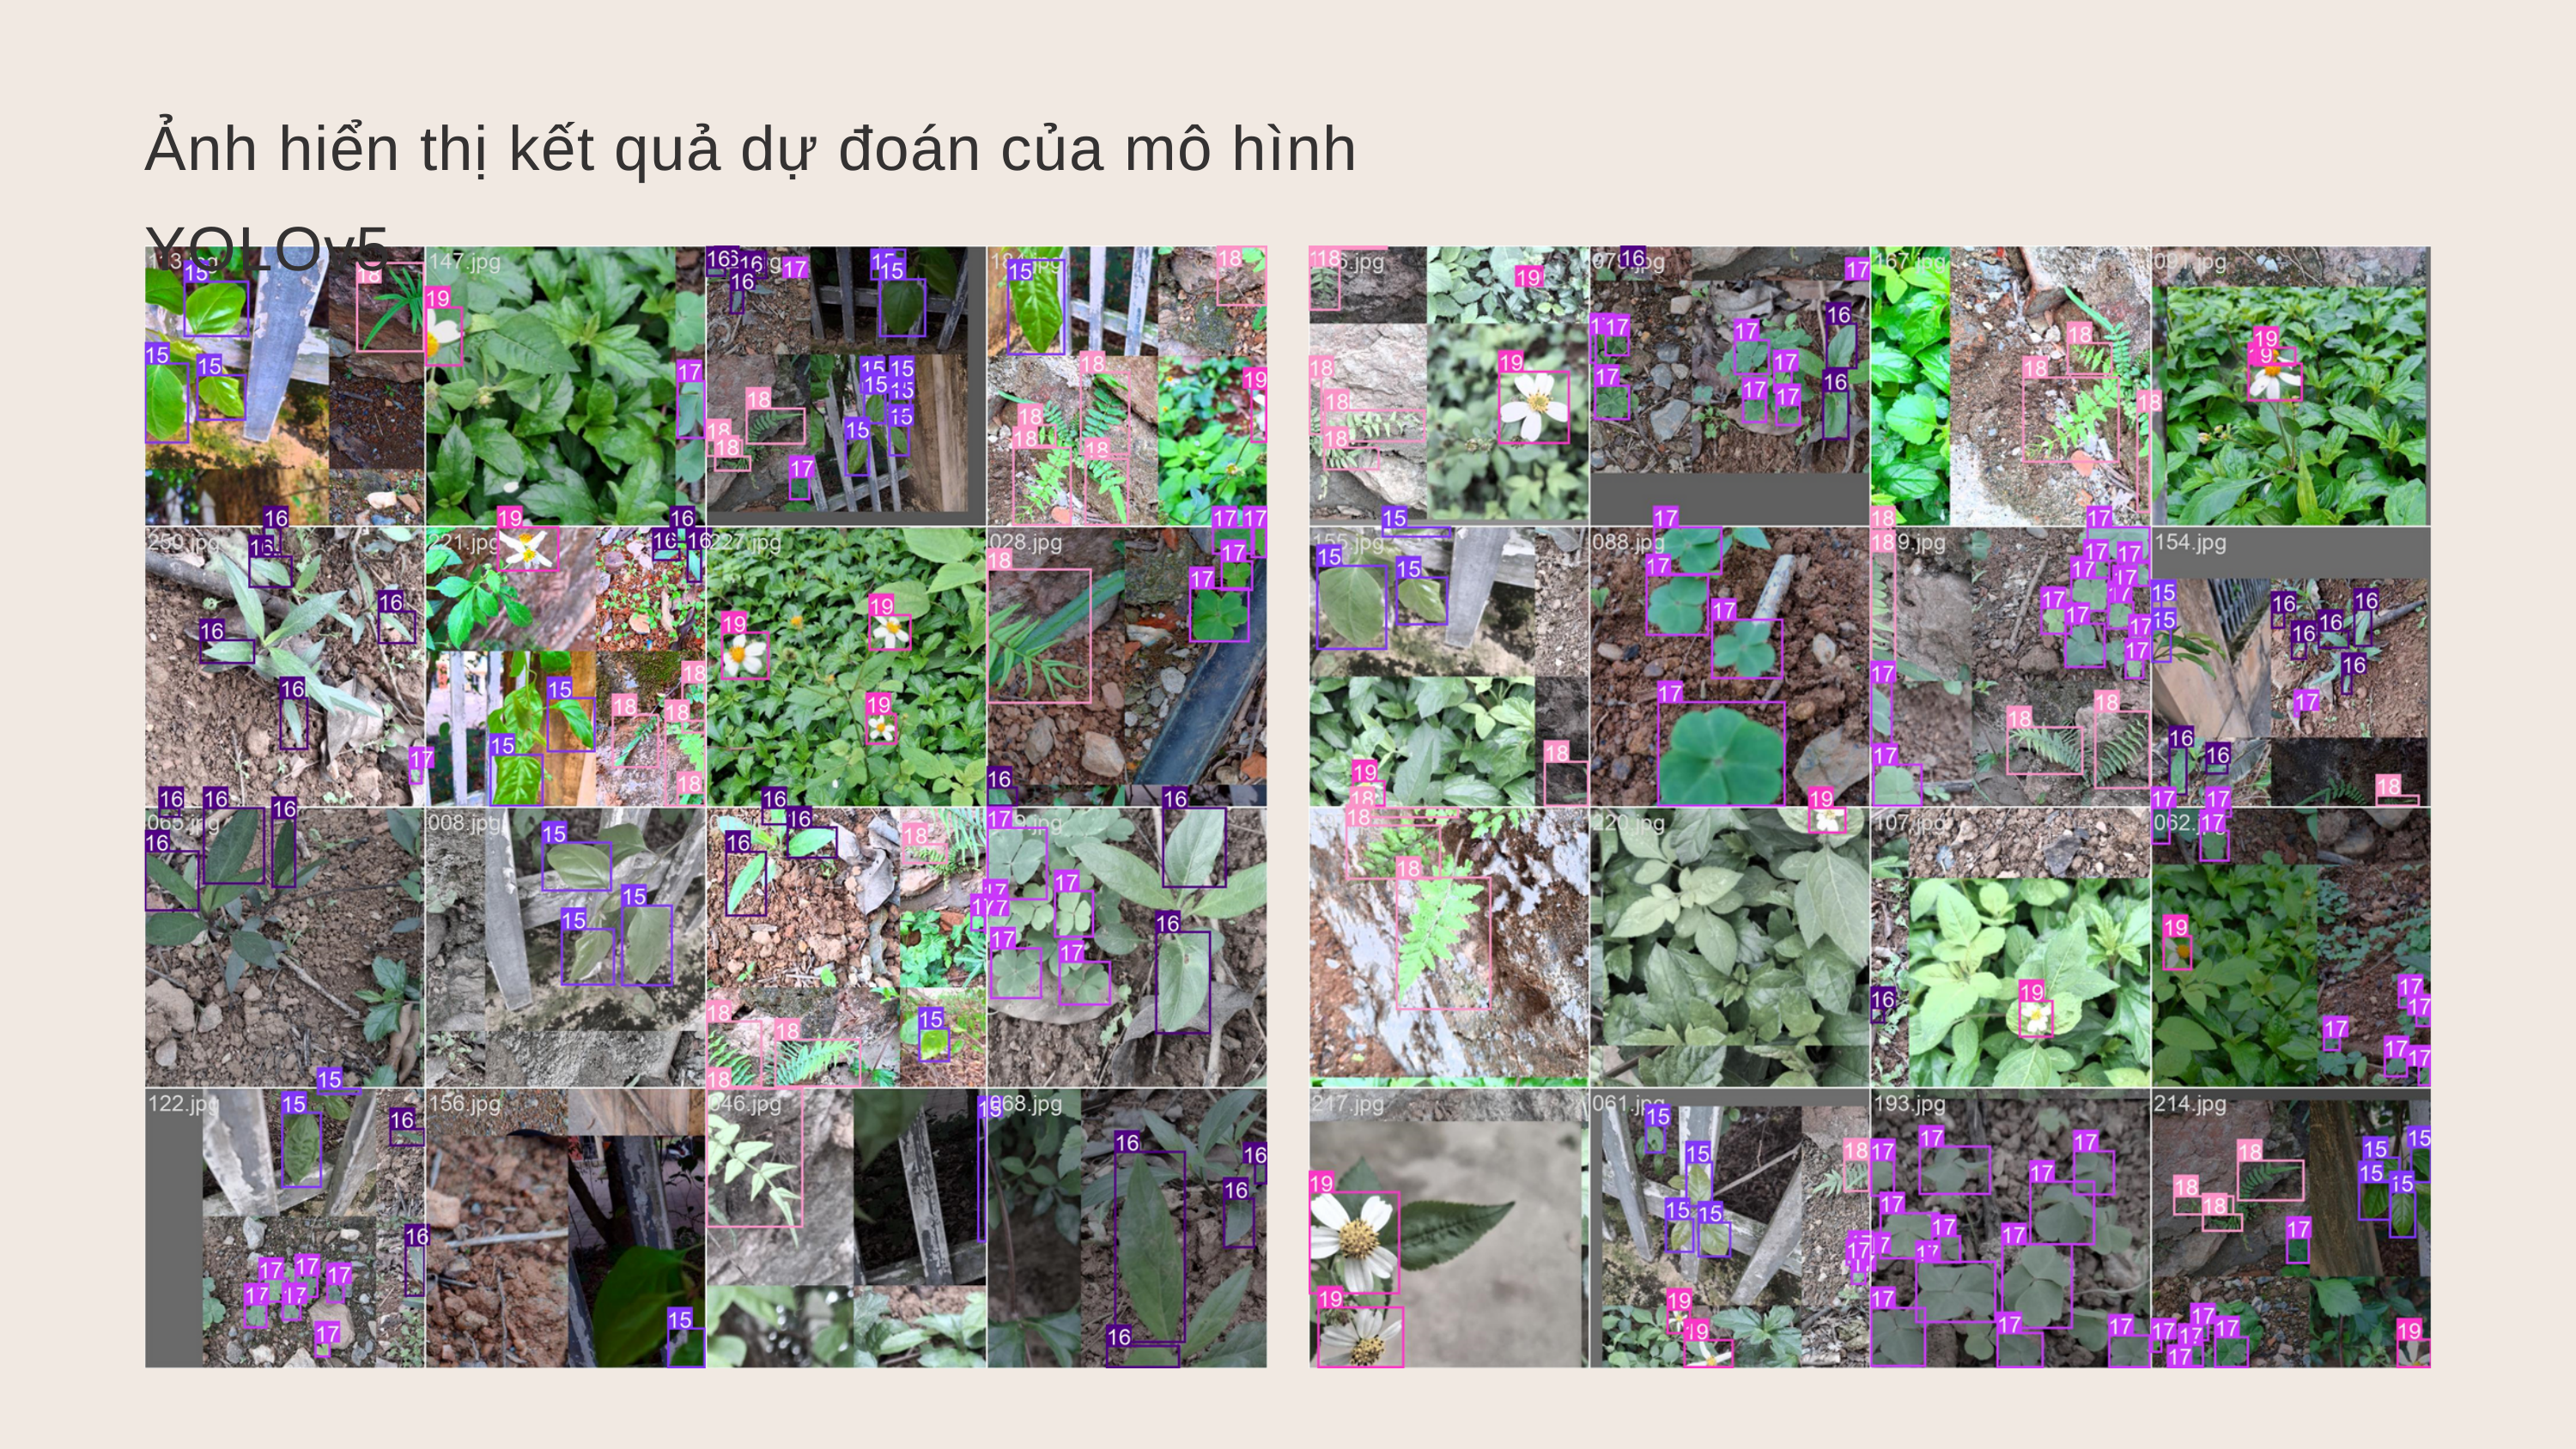

Ảnh hiển thị kết quả dự đoán của mô hình YOLOv5